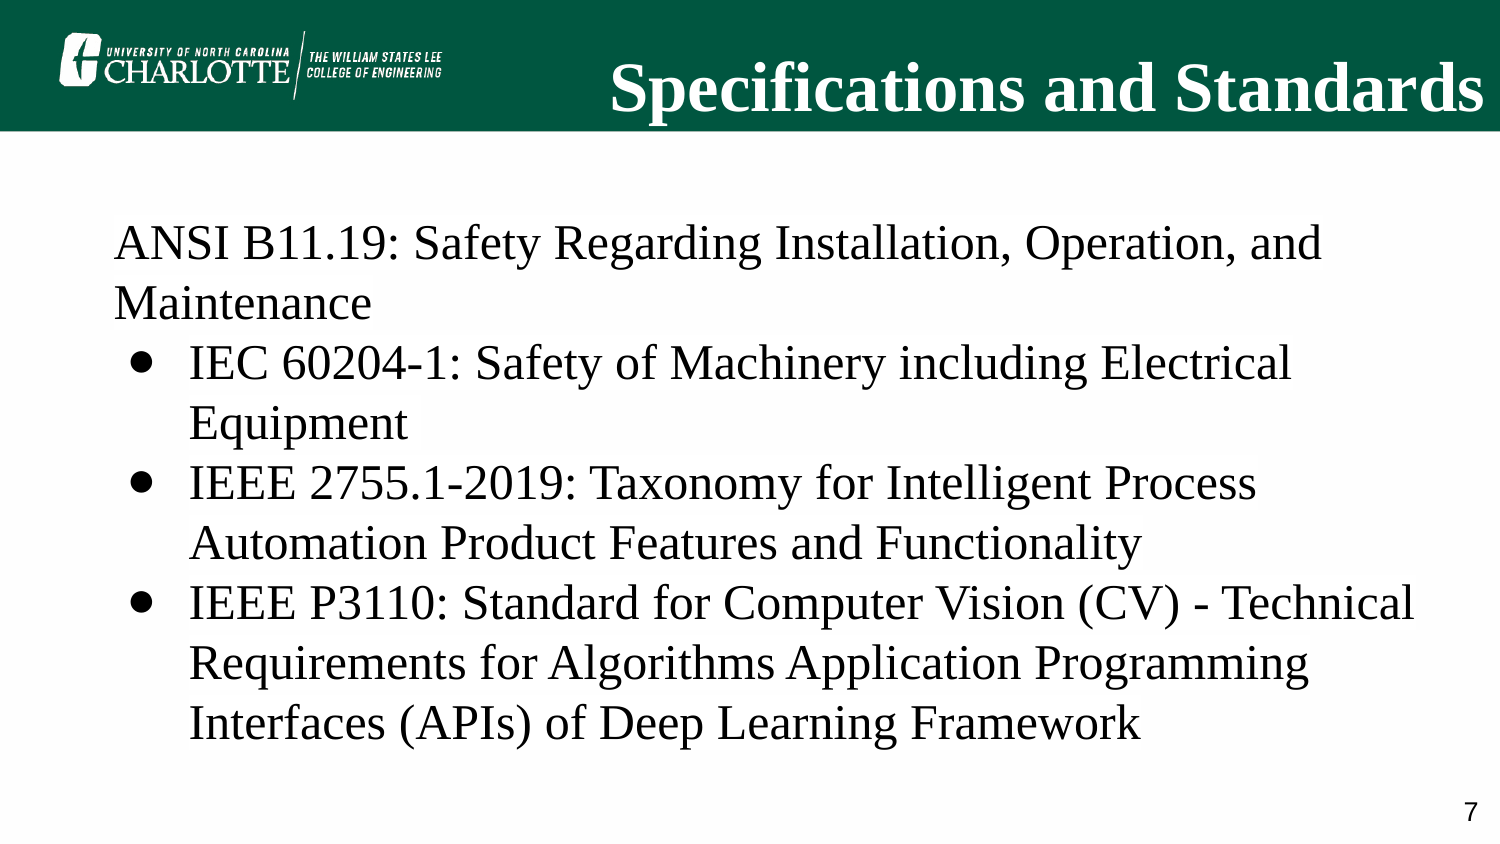

# Specifications and Standards
ANSI B11.19: Safety Regarding Installation, Operation, and Maintenance
IEC 60204-1: Safety of Machinery including Electrical Equipment
IEEE 2755.1-2019: Taxonomy for Intelligent Process Automation Product Features and Functionality
IEEE P3110: Standard for Computer Vision (CV) - Technical Requirements for Algorithms Application Programming Interfaces (APIs) of Deep Learning Framework
7